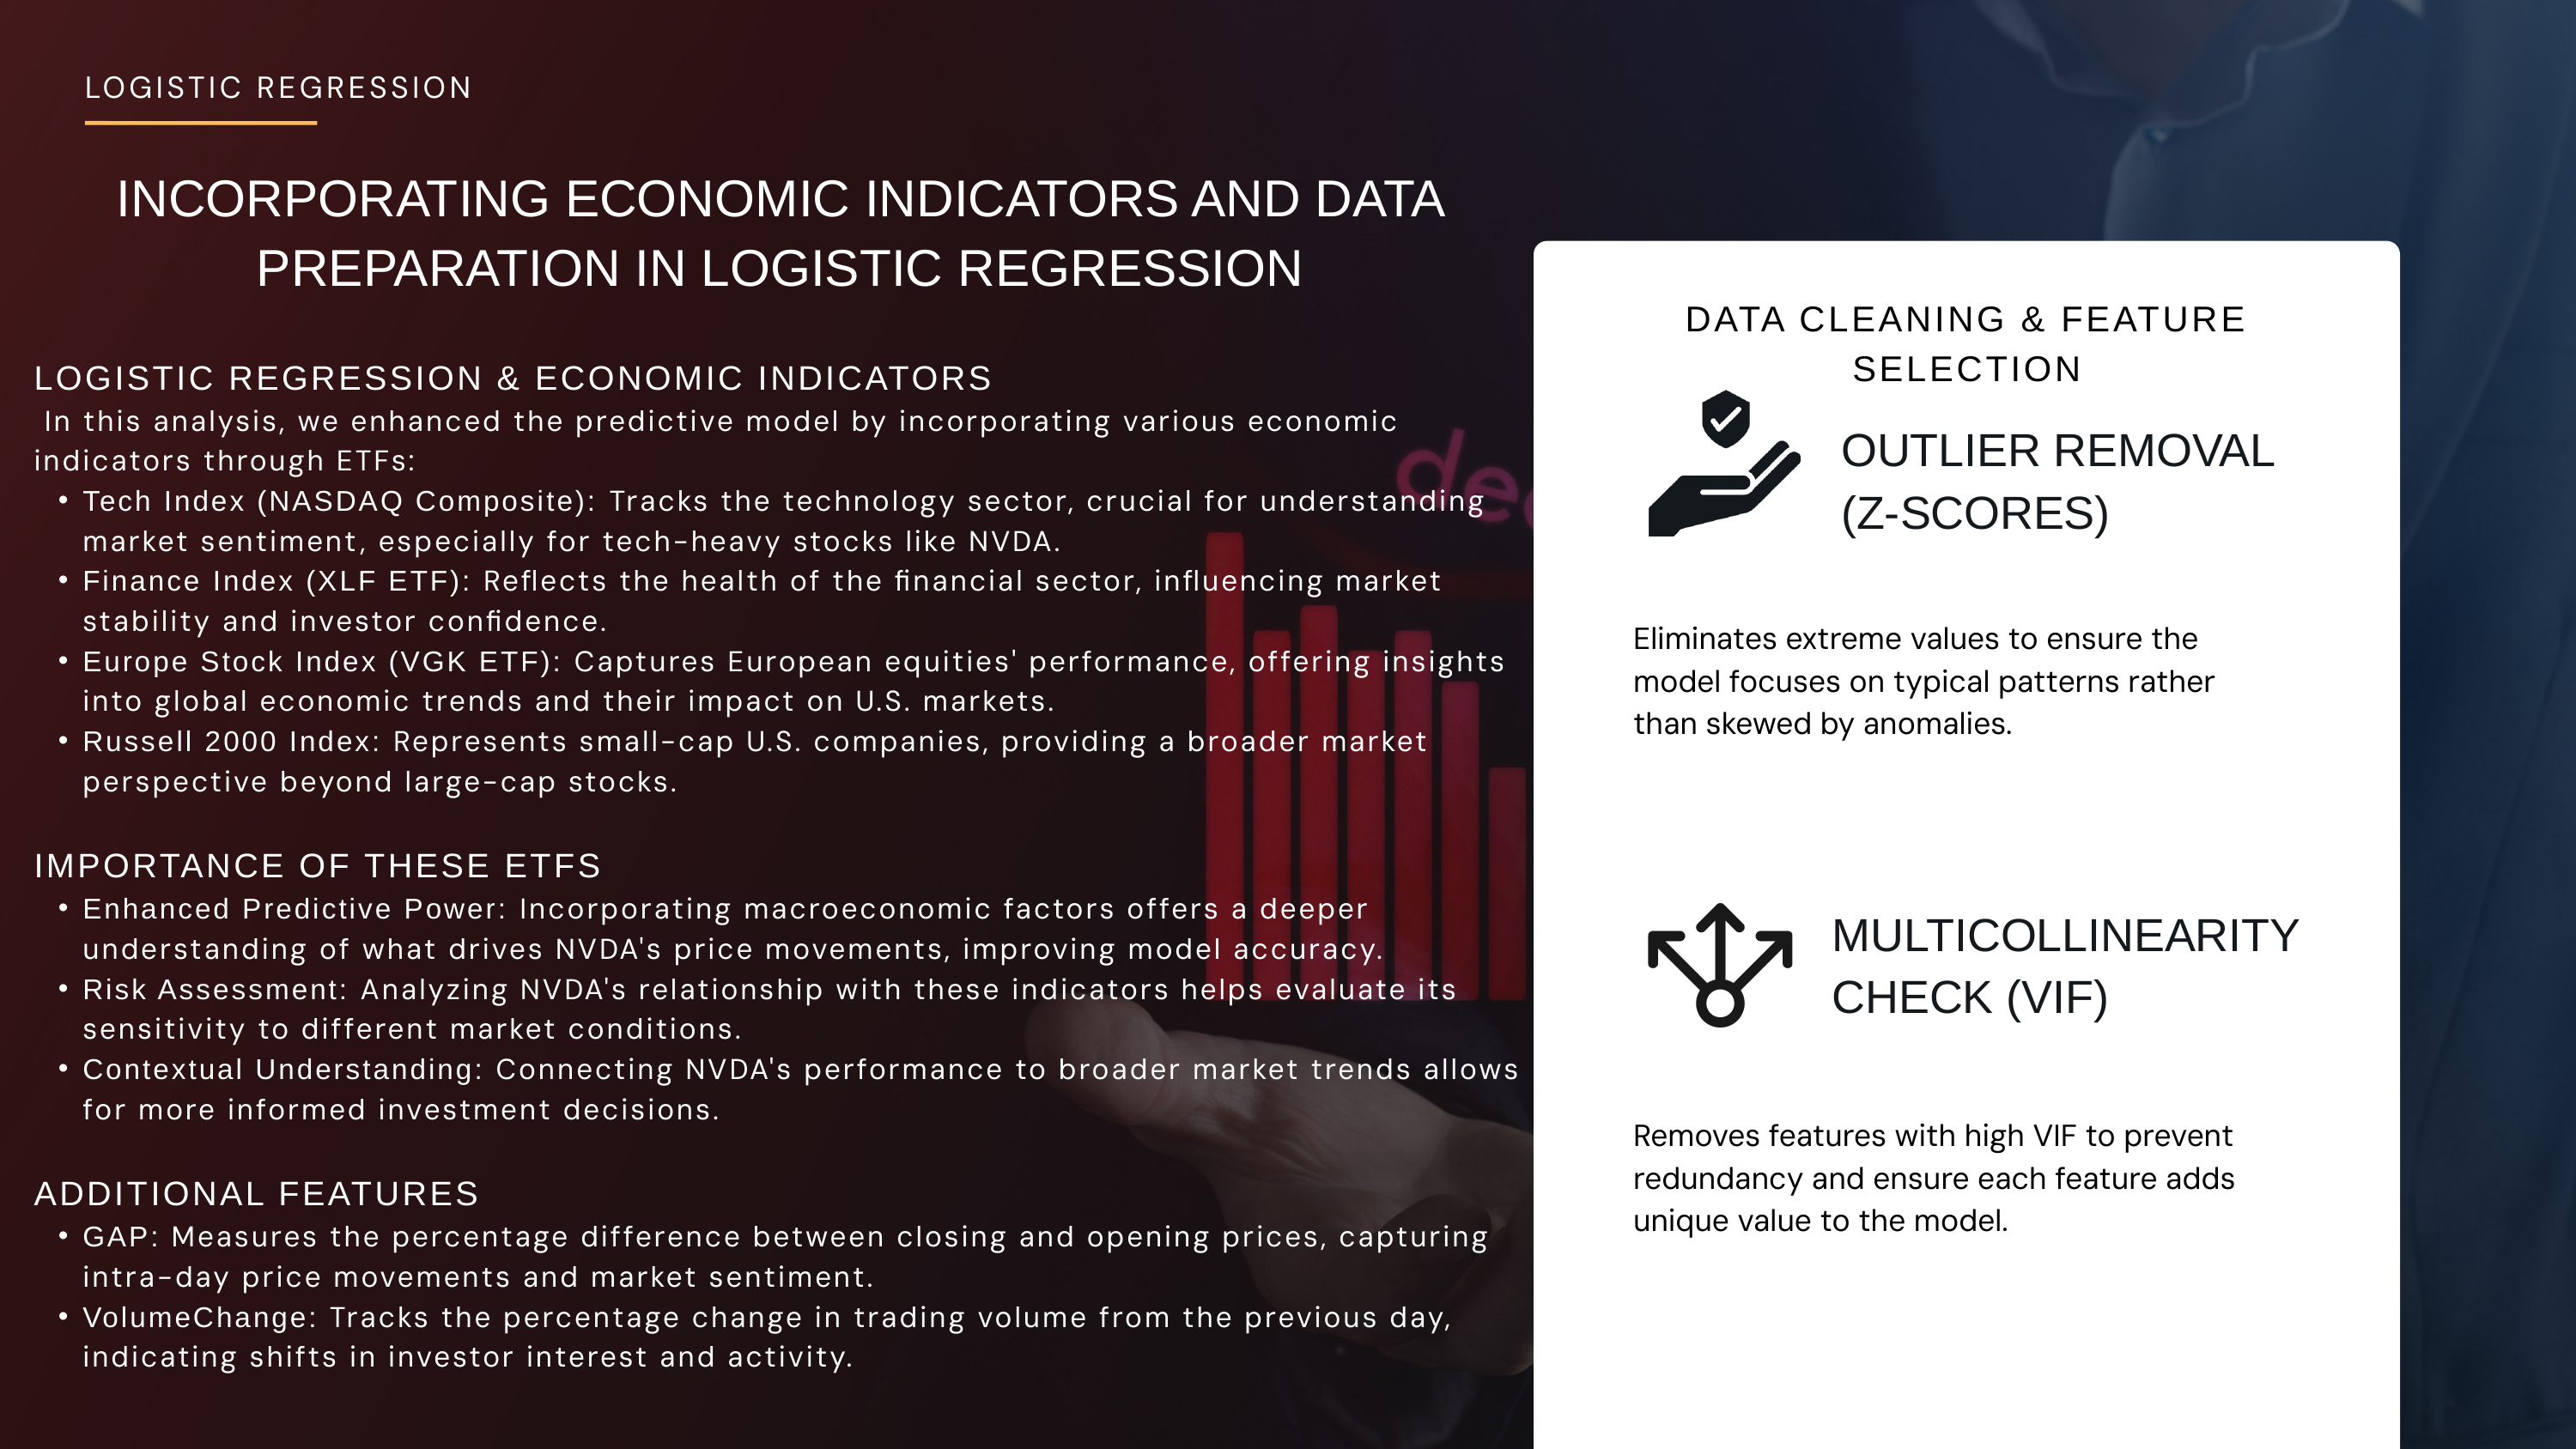

LOGISTIC REGRESSION

INCORPORATING ECONOMIC INDICATORS AND DATA PREPARATION IN LOGISTIC REGRESSION

DATA CLEANING & FEATURE SELECTION

LOGISTIC REGRESSION & ECONOMIC INDICATORS
 In this analysis, we enhanced the predictive model by incorporating various economic indicators through ETFs:
Tech Index (NASDAQ Composite): Tracks the technology sector, crucial for understanding market sentiment, especially for tech-heavy stocks like NVDA.
Finance Index (XLF ETF): Reflects the health of the financial sector, influencing market stability and investor confidence.
Europe Stock Index (VGK ETF): Captures European equities' performance, offering insights into global economic trends and their impact on U.S. markets.
Russell 2000 Index: Represents small-cap U.S. companies, providing a broader market perspective beyond large-cap stocks.

IMPORTANCE OF THESE ETFS
Enhanced Predictive Power: Incorporating macroeconomic factors offers a deeper understanding of what drives NVDA's price movements, improving model accuracy.
Risk Assessment: Analyzing NVDA's relationship with these indicators helps evaluate its sensitivity to different market conditions.
Contextual Understanding: Connecting NVDA's performance to broader market trends allows for more informed investment decisions.

ADDITIONAL FEATURES
GAP: Measures the percentage difference between closing and opening prices, capturing intra-day price movements and market sentiment.
VolumeChange: Tracks the percentage change in trading volume from the previous day, indicating shifts in investor interest and activity.

OUTLIER REMOVAL (Z-SCORES)
Eliminates extreme values to ensure the model focuses on typical patterns rather than skewed by anomalies.
MULTICOLLINEARITY CHECK (VIF)

Removes features with high VIF to prevent redundancy and ensure each feature adds unique value to the model.